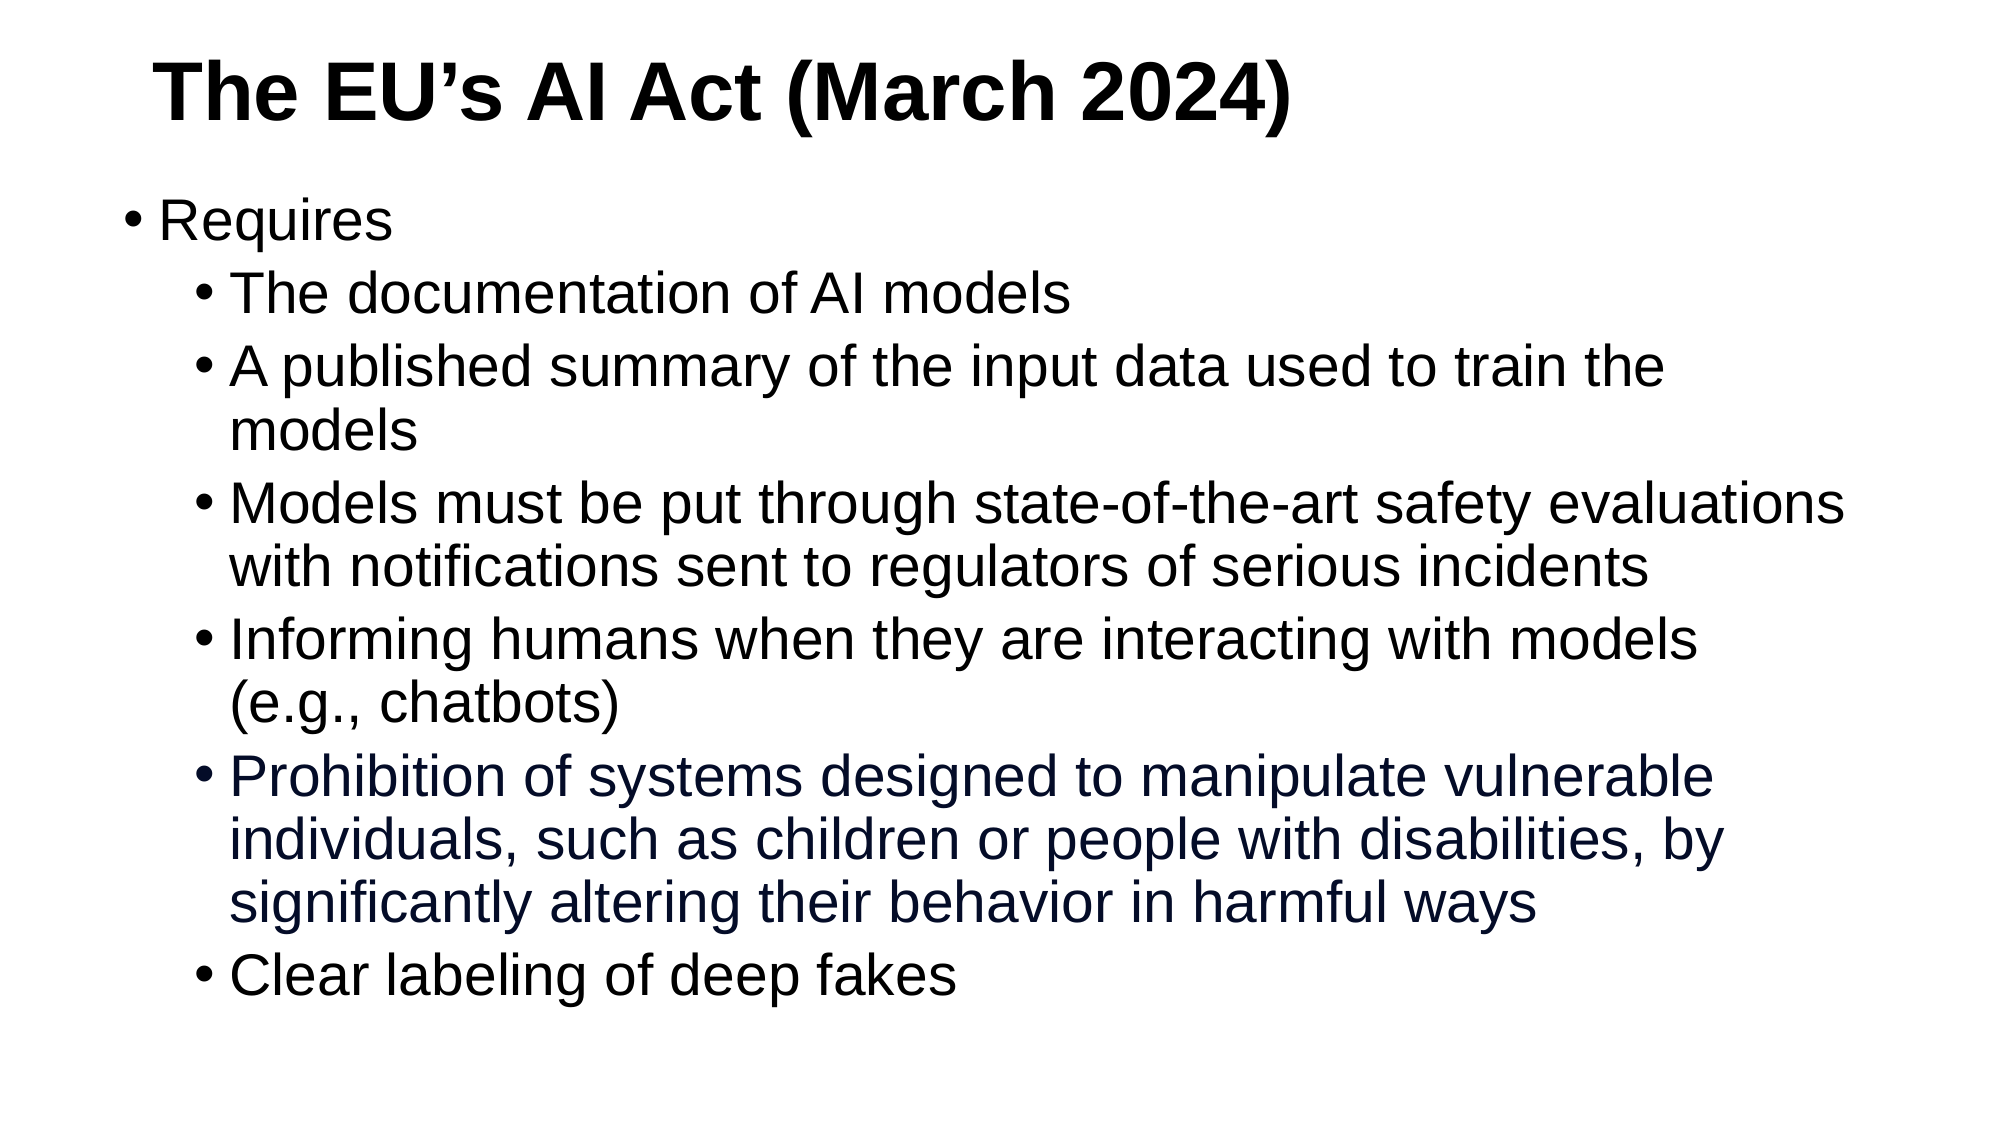

# The EU’s AI Act (March 2024)
Requires
The documentation of AI models
A published summary of the input data used to train the models
Models must be put through state-of-the-art safety evaluations with notifications sent to regulators of serious incidents
Informing humans when they are interacting with models (e.g., chatbots)
Prohibition of systems designed to manipulate vulnerable individuals, such as children or people with disabilities, by significantly altering their behavior in harmful ways
Clear labeling of deep fakes